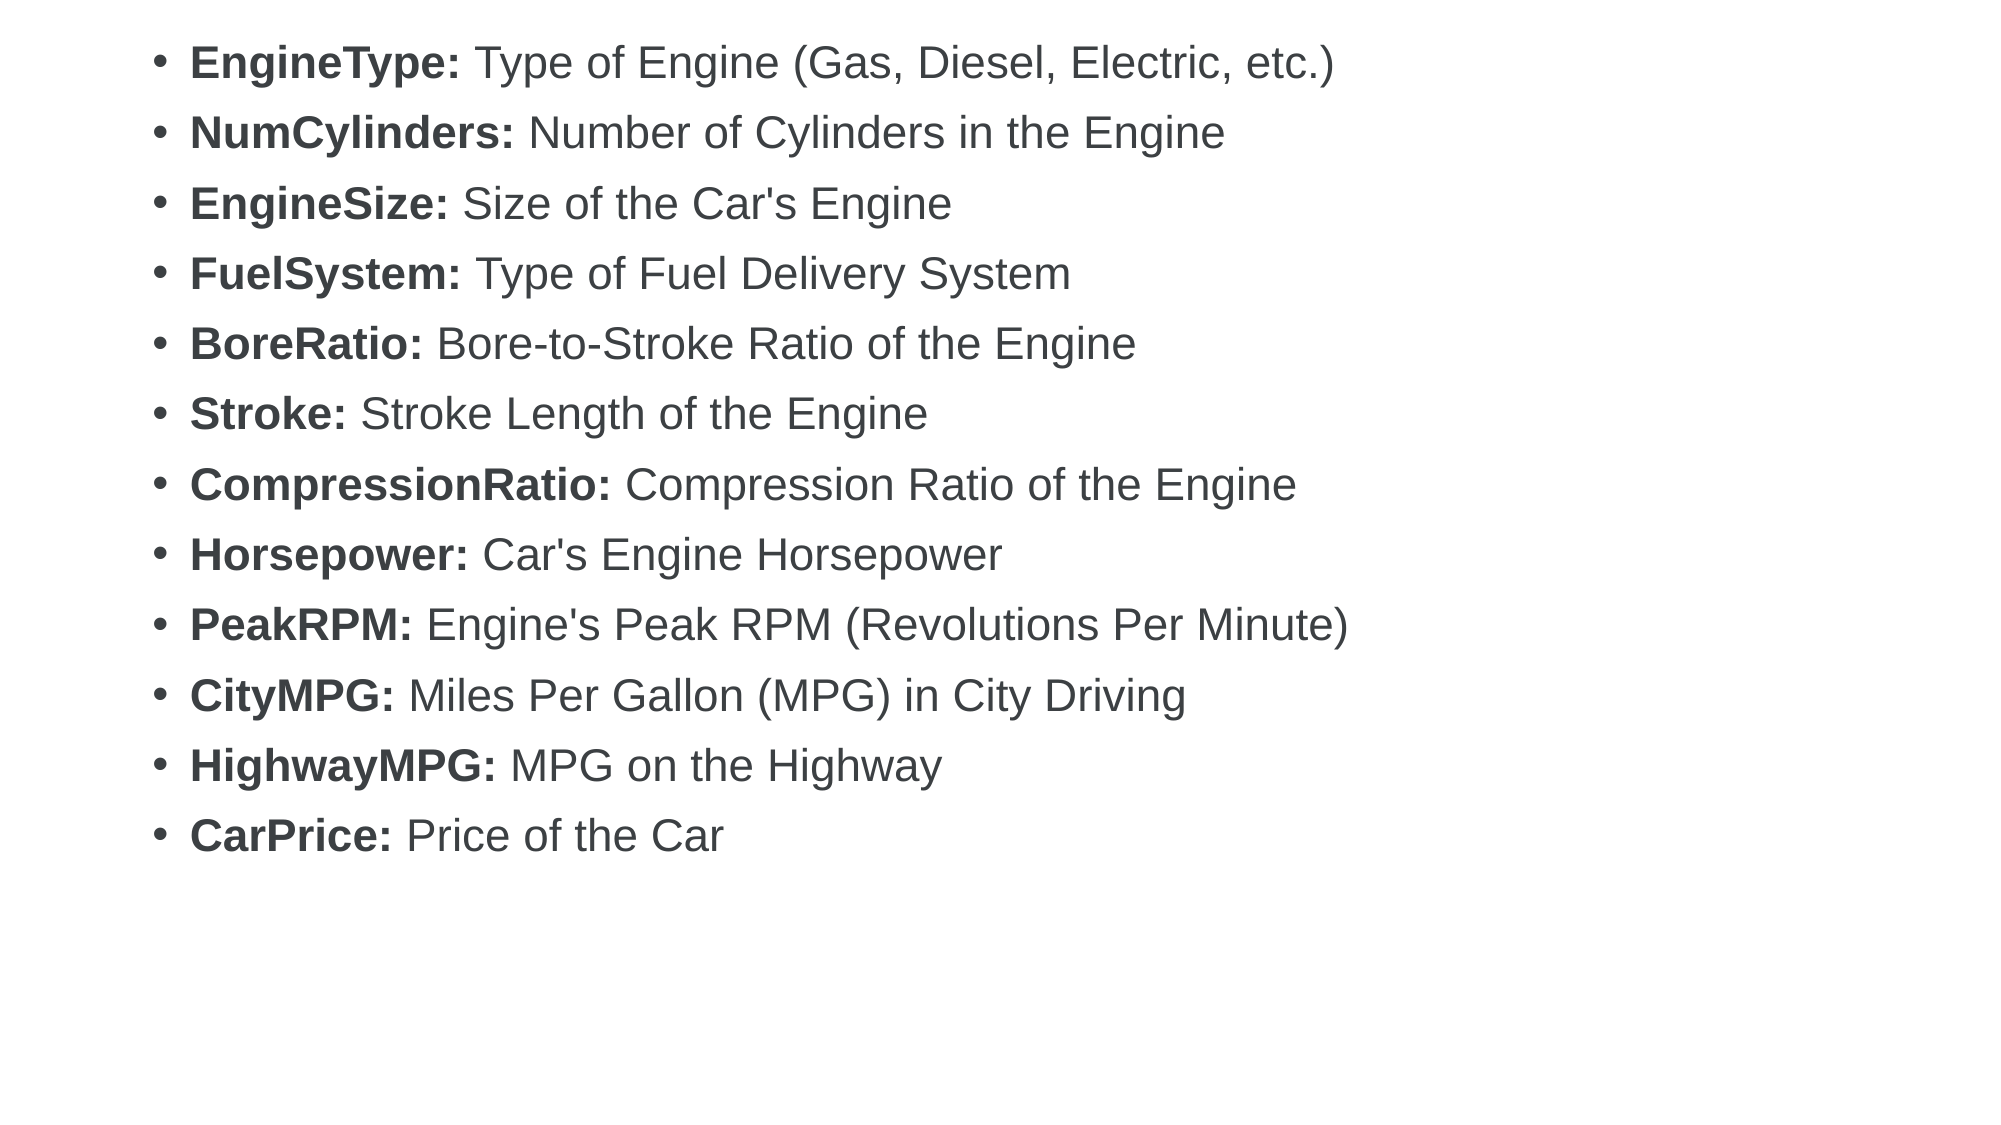

EngineType: Type of Engine (Gas, Diesel, Electric, etc.)
NumCylinders: Number of Cylinders in the Engine
EngineSize: Size of the Car's Engine
FuelSystem: Type of Fuel Delivery System
BoreRatio: Bore-to-Stroke Ratio of the Engine
Stroke: Stroke Length of the Engine
CompressionRatio: Compression Ratio of the Engine
Horsepower: Car's Engine Horsepower
PeakRPM: Engine's Peak RPM (Revolutions Per Minute)
CityMPG: Miles Per Gallon (MPG) in City Driving
HighwayMPG: MPG on the Highway
CarPrice: Price of the Car